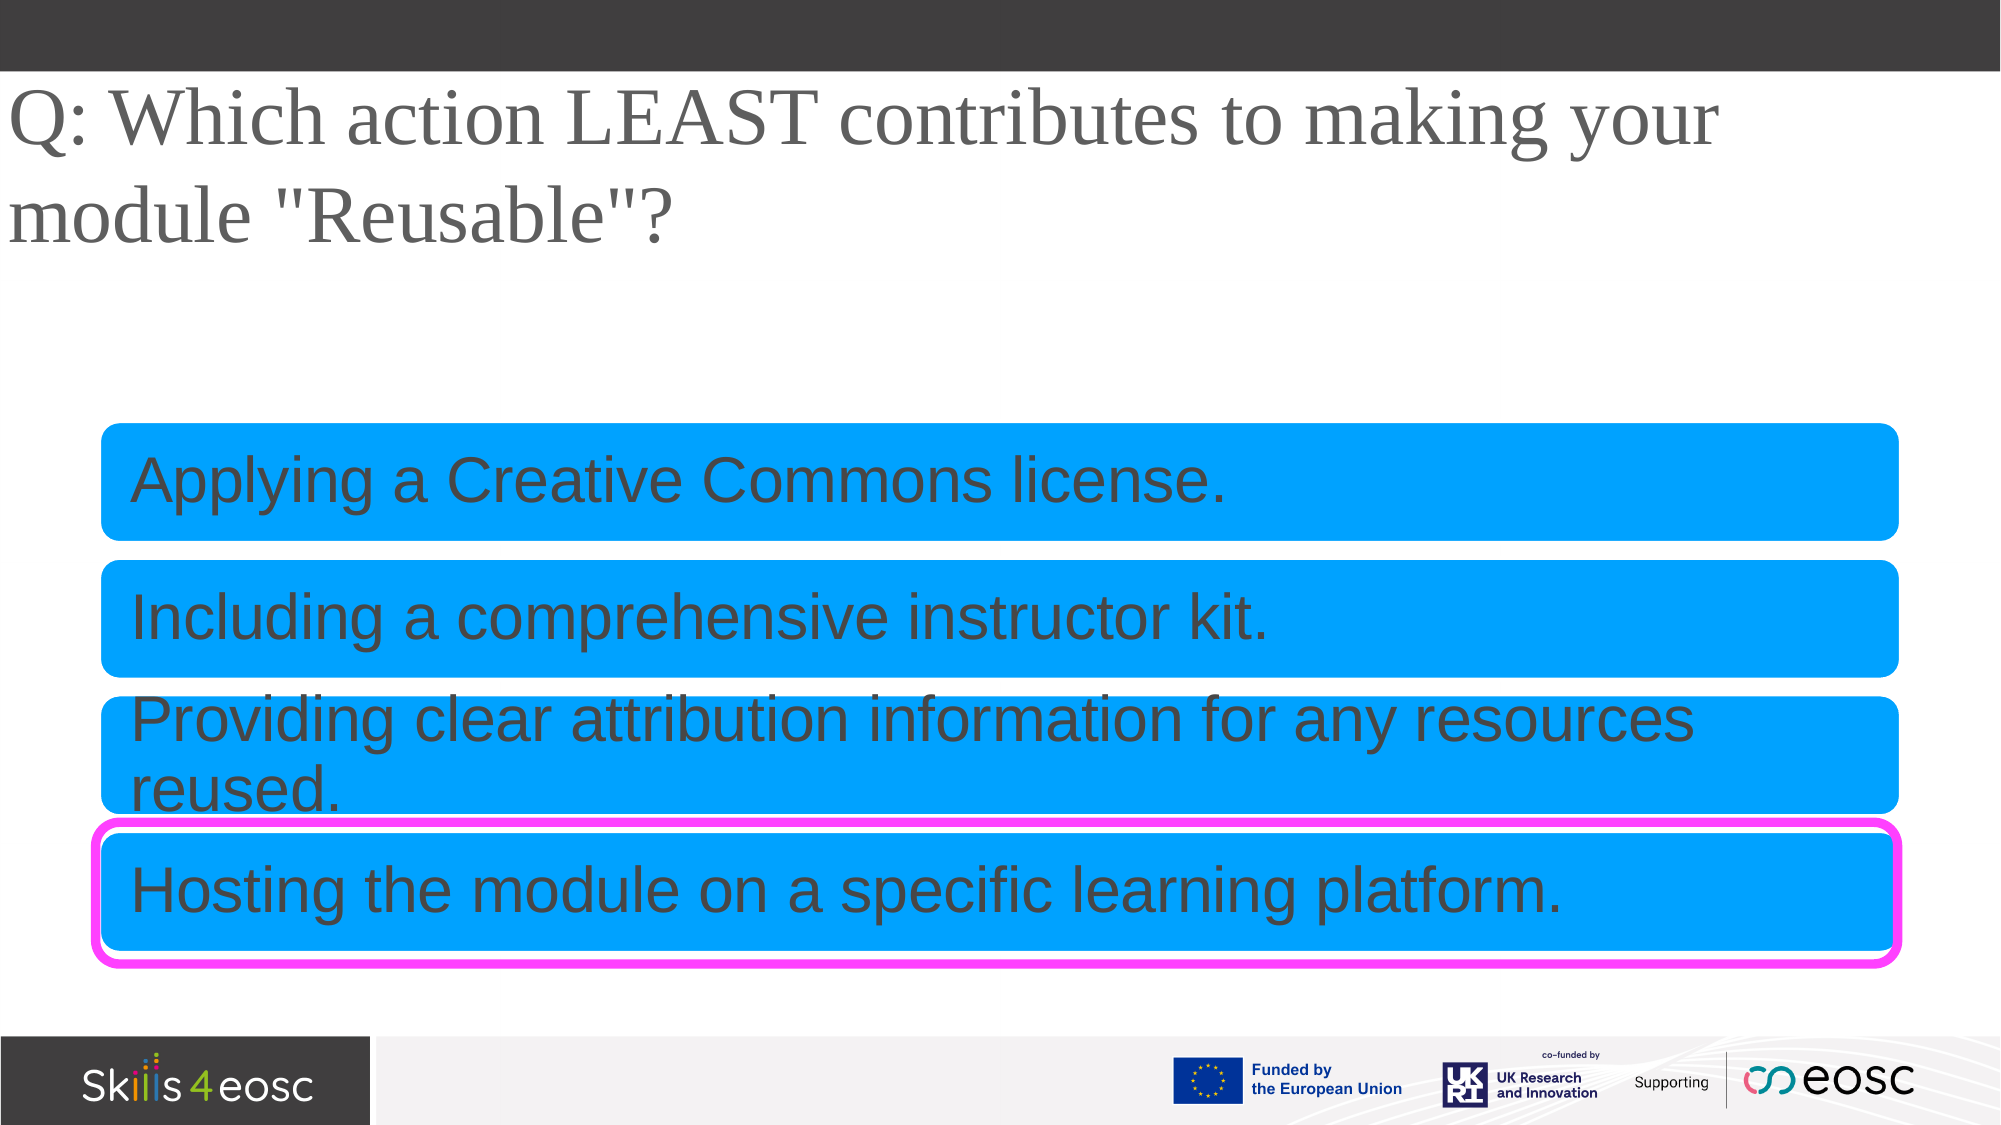

# Q: Which action LEAST contributes to making your module "Reusable"?
Applying a Creative Commons license.
Including a comprehensive instructor kit.
Providing clear attribution information for any resources reused.
Hosting the module on a specific learning platform.